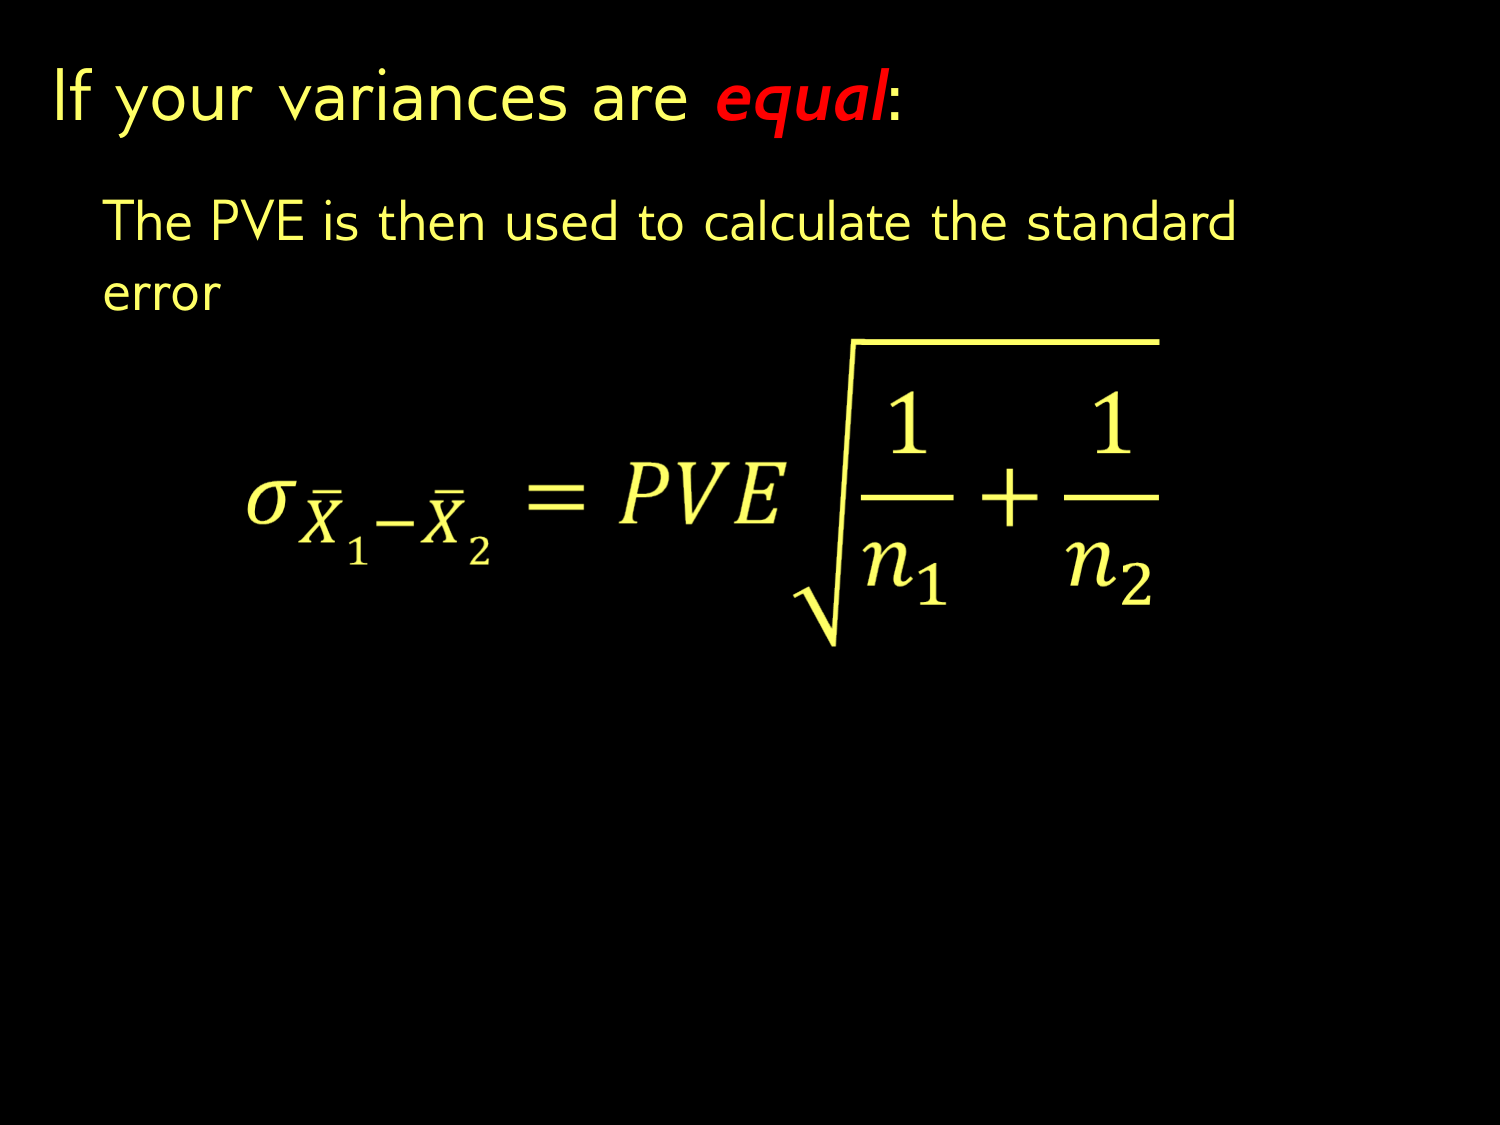

If your variances are equal:
The PVE is then used to calculate the standard error